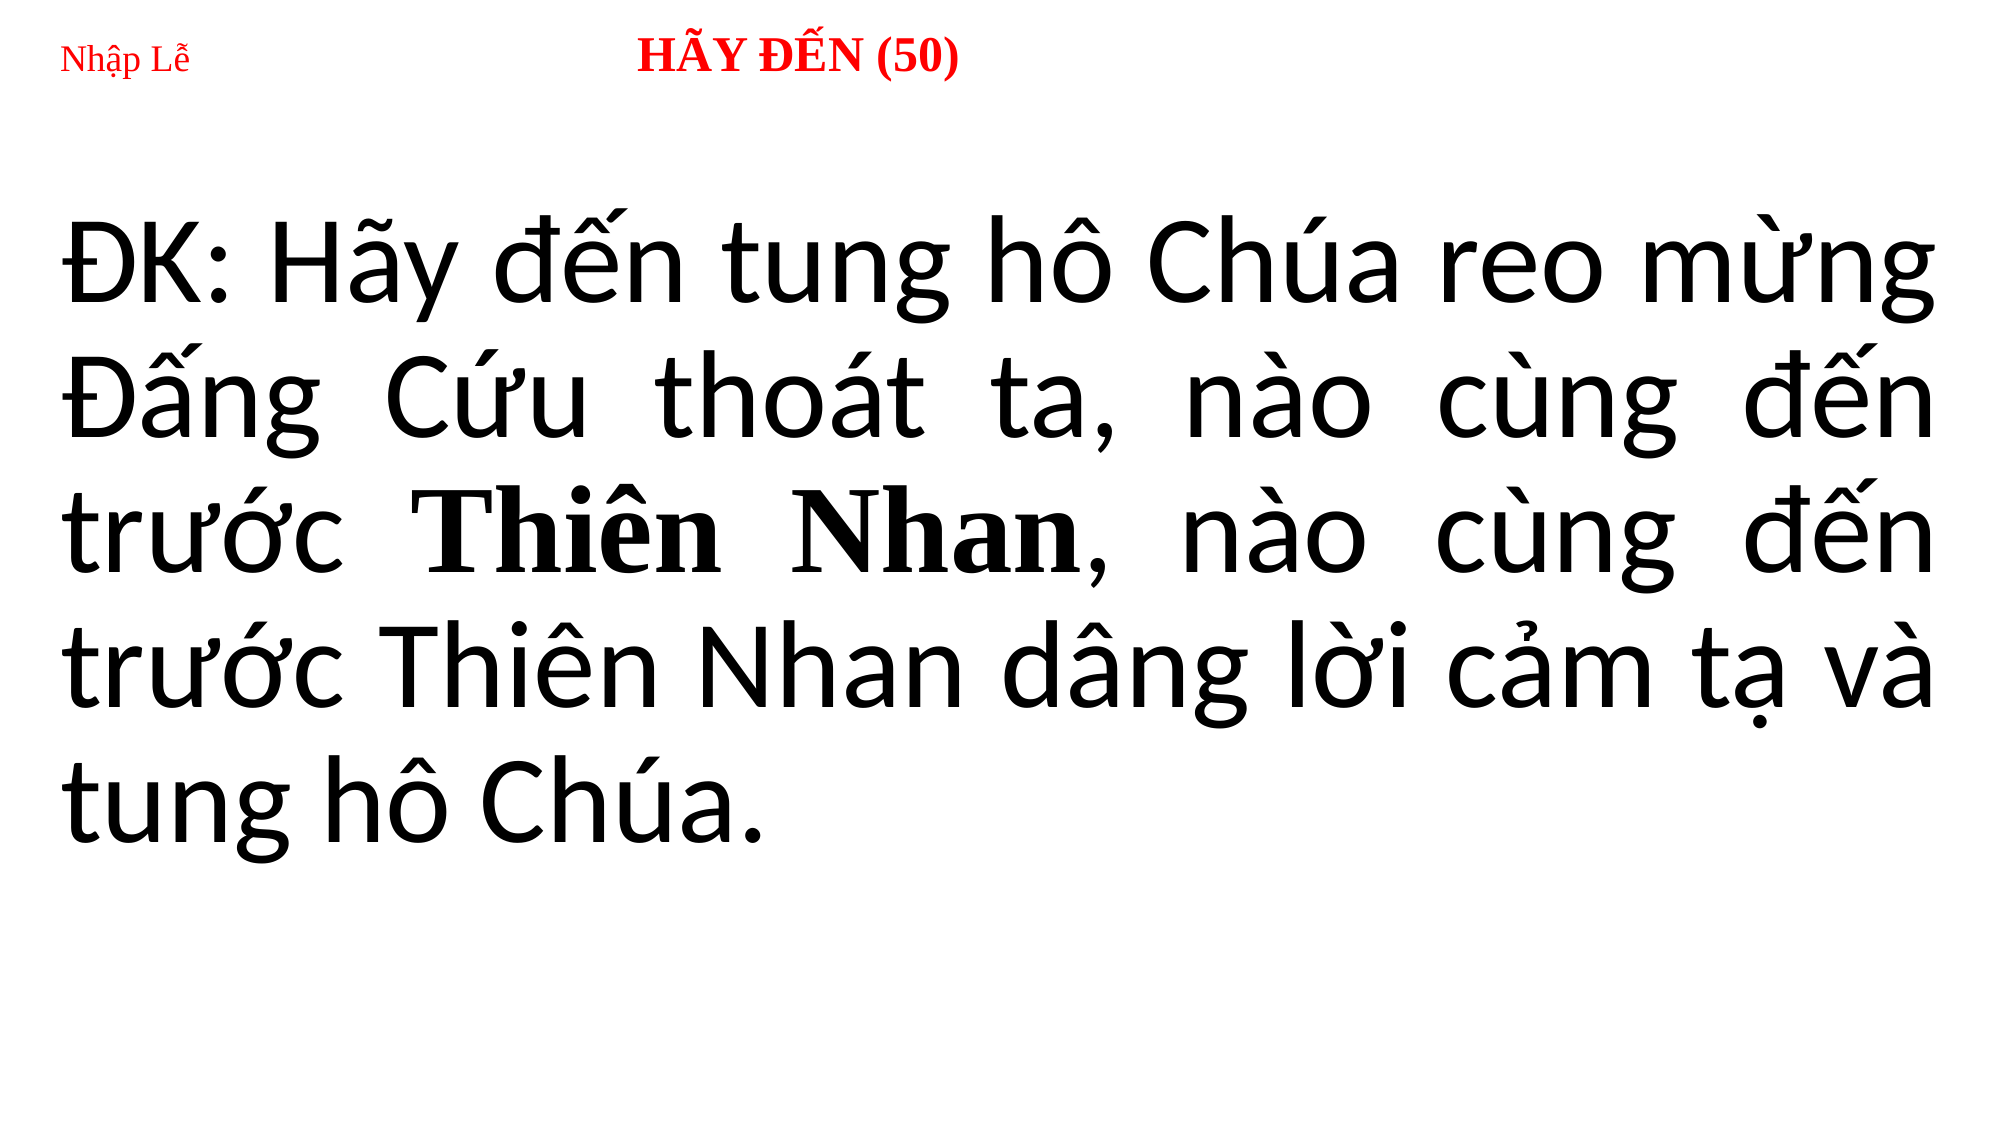

# Nhập Lễ                                               HÃY ĐẾN (50)
ĐK: Hãy đến tung hô Chúa reo mừng Đấng Cứu thoát ta, nào cùng đến trước Thiên Nhan, nào cùng đến trước Thiên Nhan dâng lời cảm tạ và tung hô Chúa.